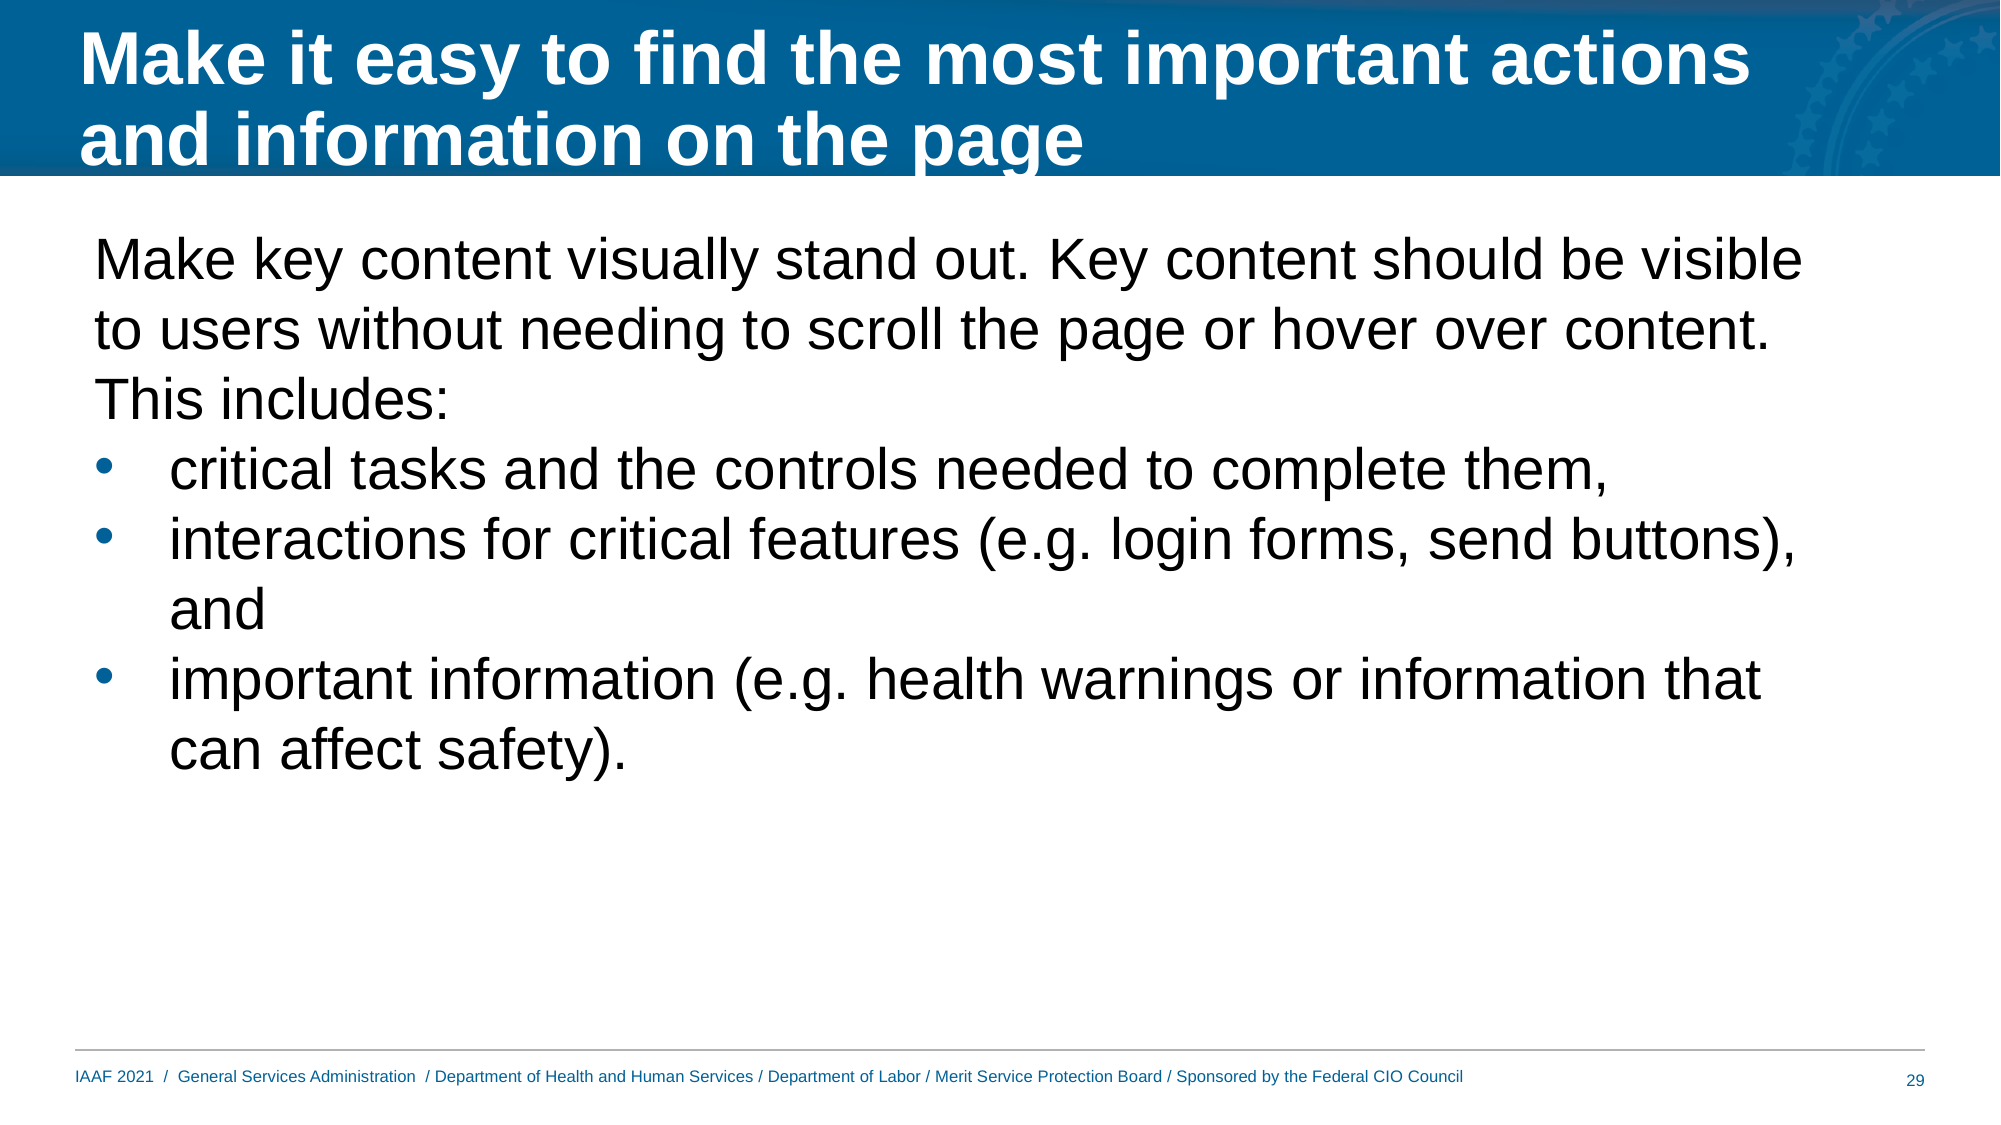

# Make it easy to find the most important actions and information on the page
Make key content visually stand out. Key content should be visible to users without needing to scroll the page or hover over content. This includes:
critical tasks and the controls needed to complete them,
interactions for critical features (e.g. login forms, send buttons), and
important information (e.g. health warnings or information that can affect safety).
29